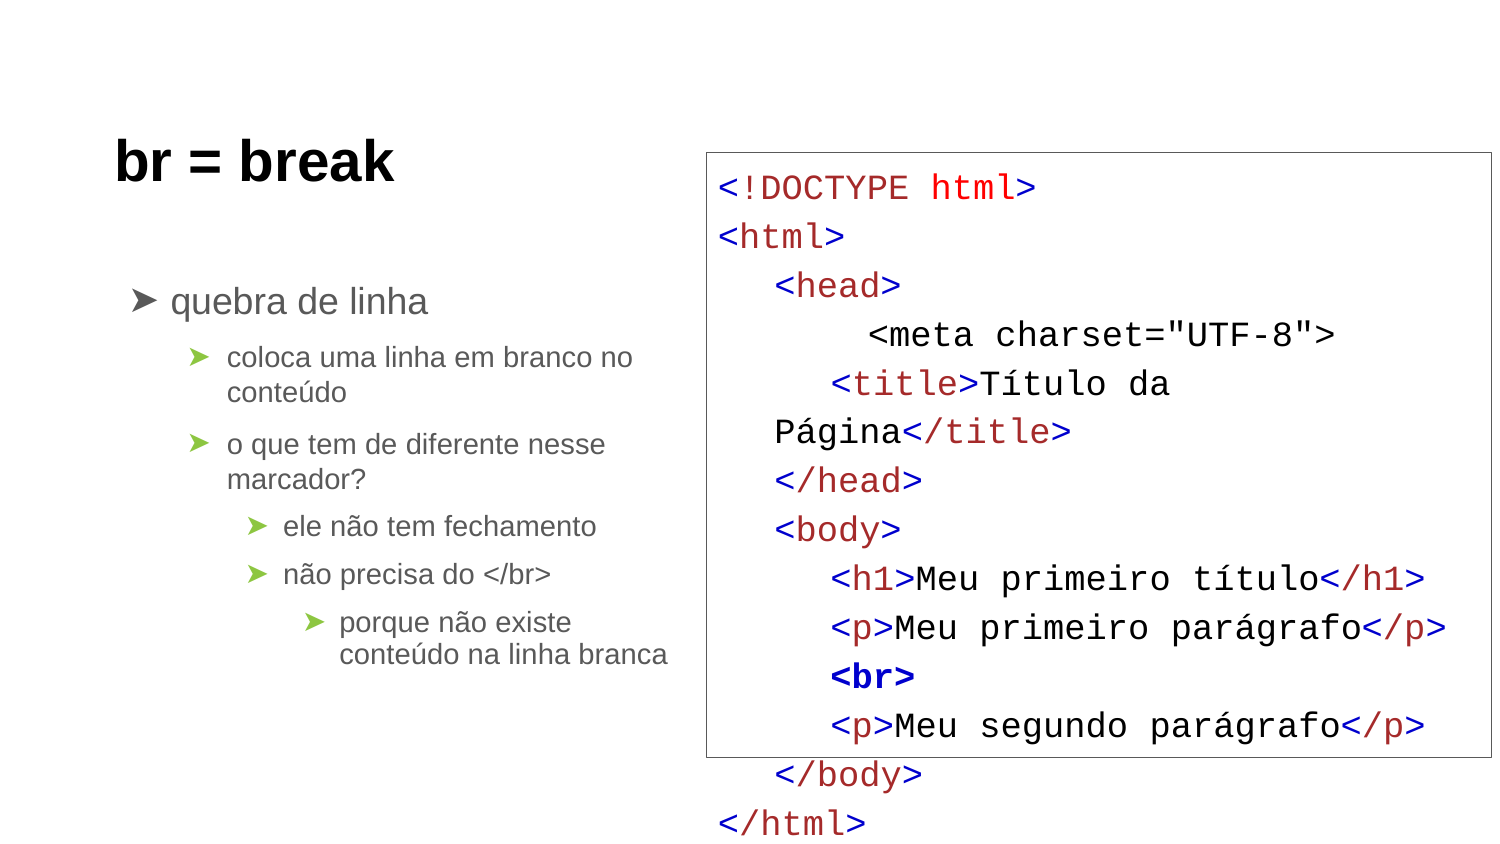

# br = break
<!DOCTYPE html>
<html>
<head>
	<meta charset="UTF-8">
<title>Título da Página</title>
</head>
<body>
<h1>Meu primeiro título</h1>
<p>Meu primeiro parágrafo</p>
<br>
<p>Meu segundo parágrafo</p>
</body>
</html>

quebra de linha
coloca uma linha em branco no conteúdo
o que tem de diferente nesse marcador?
ele não tem fechamento
não precisa do </br>
porque não existe conteúdo na linha branca

63